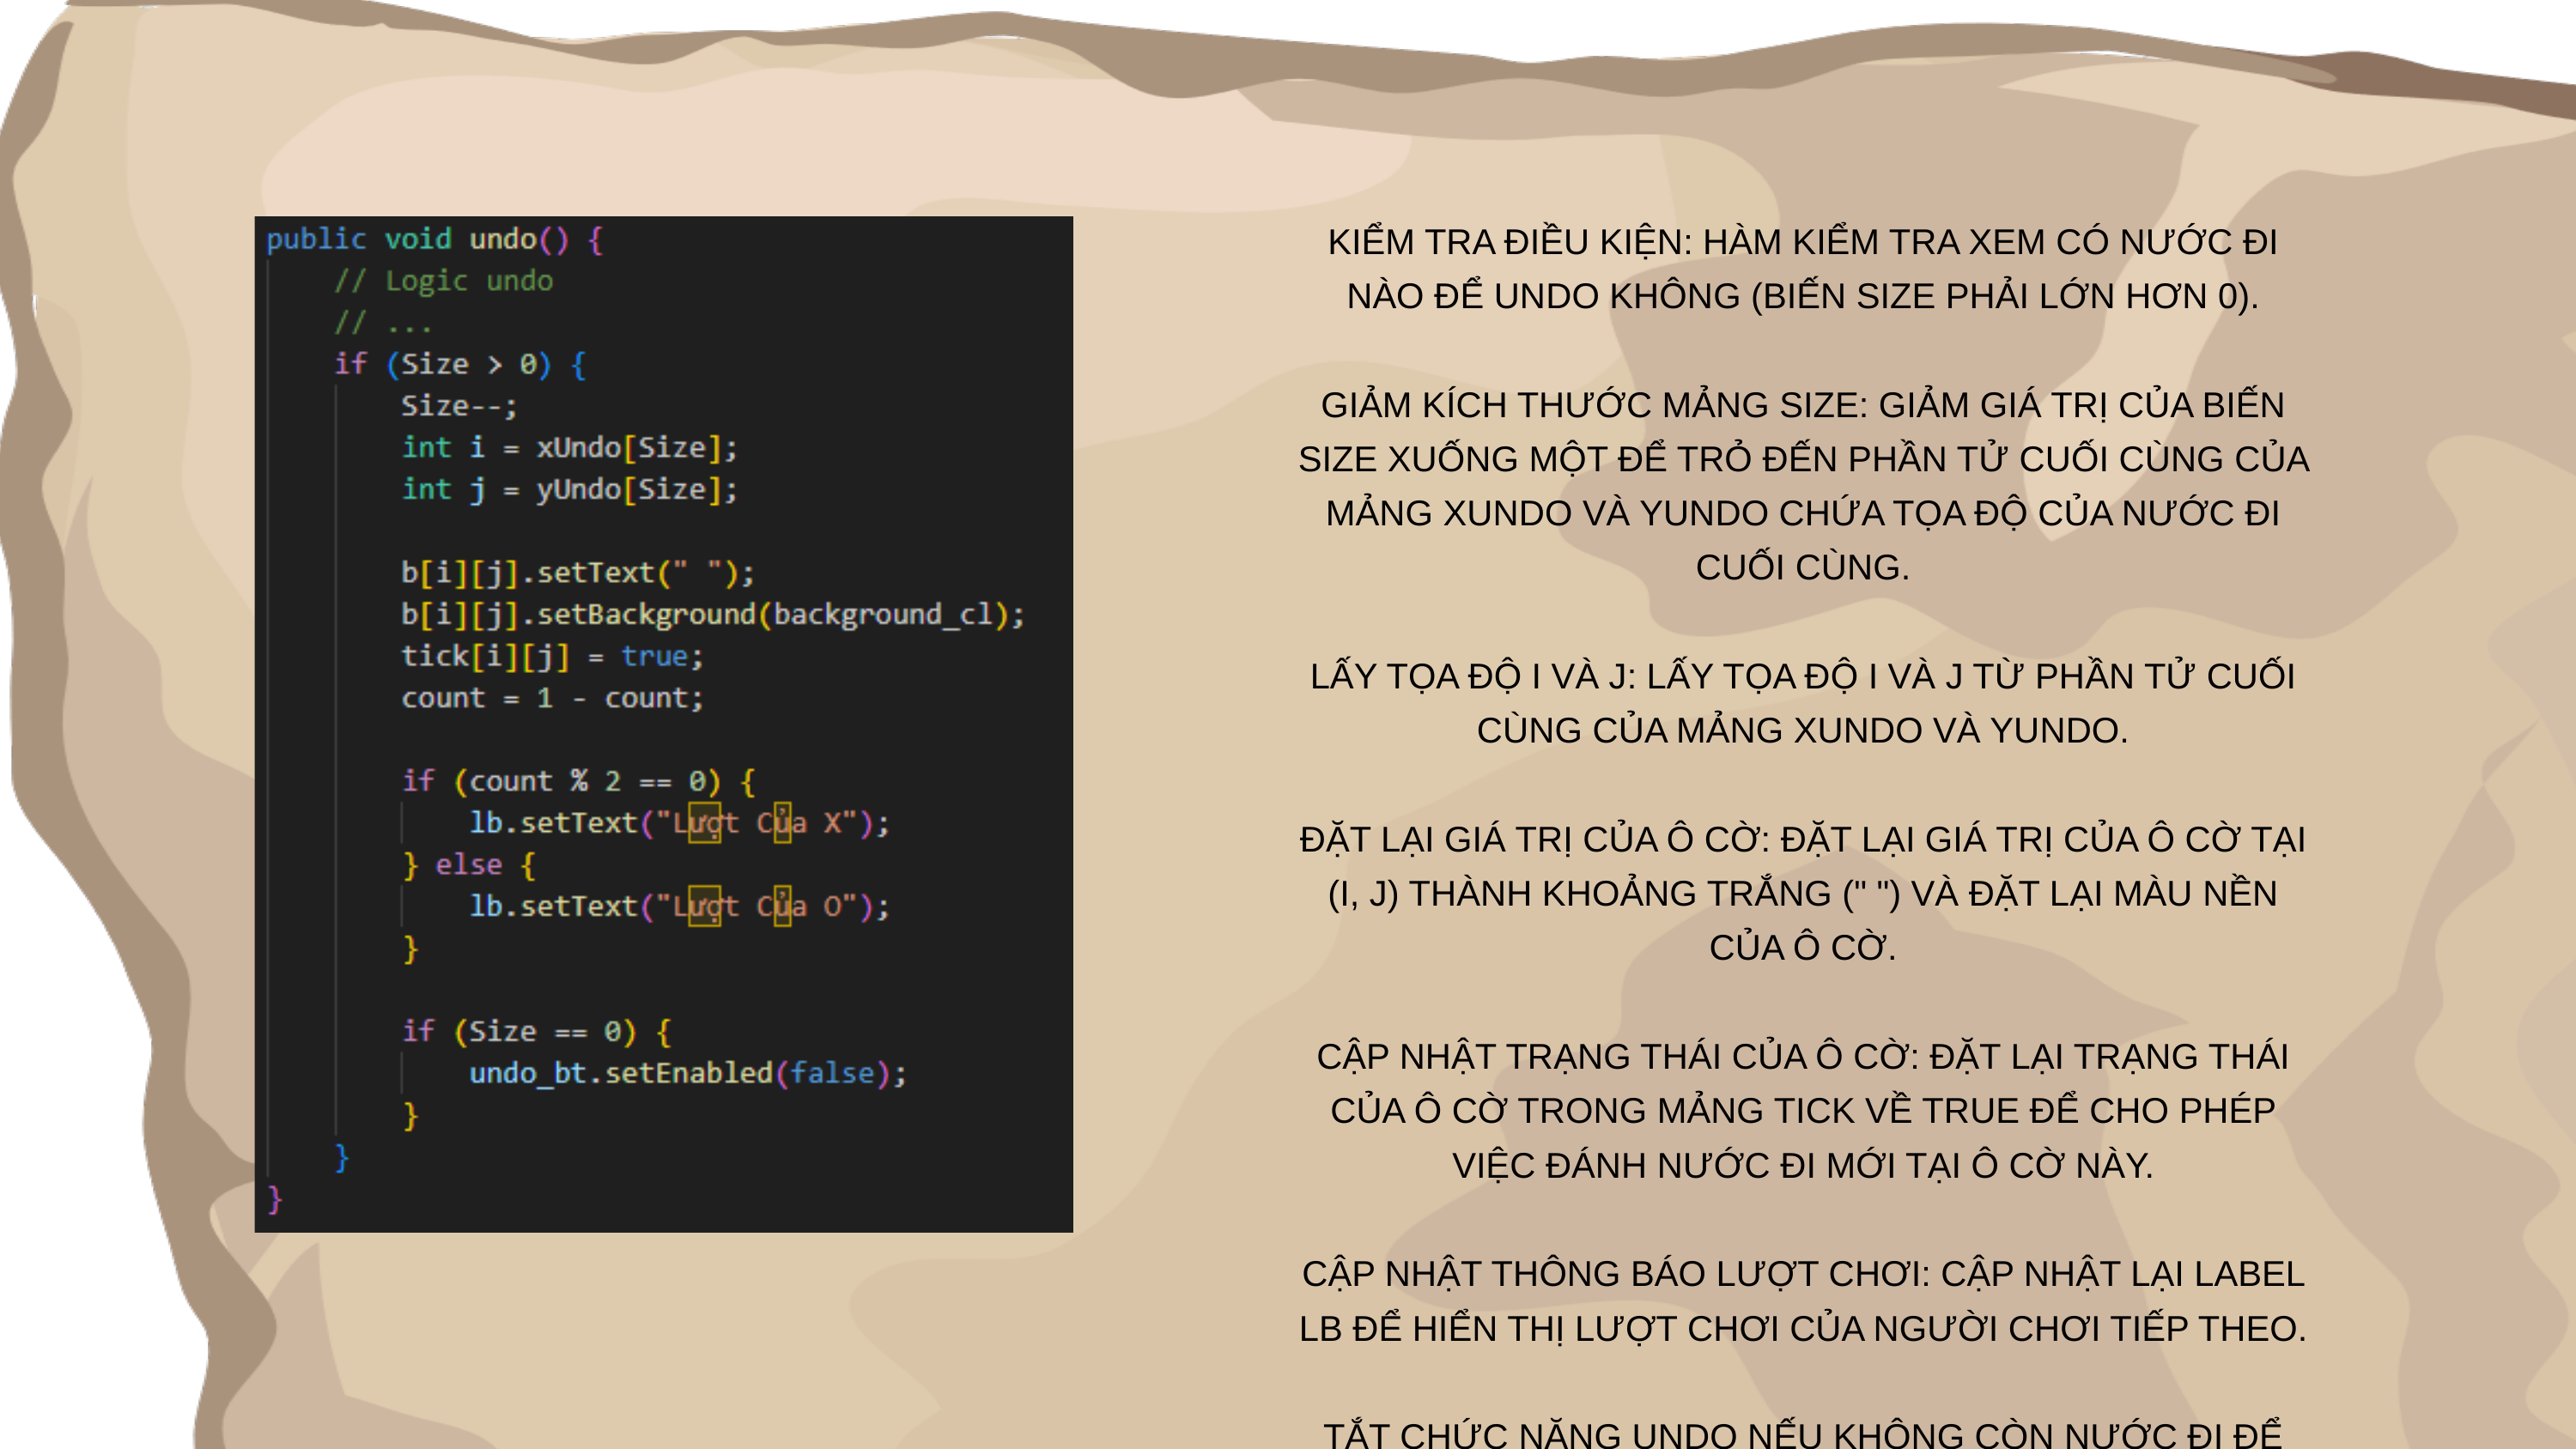

KIỂM TRA ĐIỀU KIỆN: HÀM KIỂM TRA XEM CÓ NƯỚC ĐI NÀO ĐỂ UNDO KHÔNG (BIẾN SIZE PHẢI LỚN HƠN 0).

GIẢM KÍCH THƯỚC MẢNG SIZE: GIẢM GIÁ TRỊ CỦA BIẾN SIZE XUỐNG MỘT ĐỂ TRỎ ĐẾN PHẦN TỬ CUỐI CÙNG CỦA MẢNG XUNDO VÀ YUNDO CHỨA TỌA ĐỘ CỦA NƯỚC ĐI CUỐI CÙNG.

LẤY TỌA ĐỘ I VÀ J: LẤY TỌA ĐỘ I VÀ J TỪ PHẦN TỬ CUỐI CÙNG CỦA MẢNG XUNDO VÀ YUNDO.

ĐẶT LẠI GIÁ TRỊ CỦA Ô CỜ: ĐẶT LẠI GIÁ TRỊ CỦA Ô CỜ TẠI (I, J) THÀNH KHOẢNG TRẮNG (" ") VÀ ĐẶT LẠI MÀU NỀN CỦA Ô CỜ.

CẬP NHẬT TRẠNG THÁI CỦA Ô CỜ: ĐẶT LẠI TRẠNG THÁI CỦA Ô CỜ TRONG MẢNG TICK VỀ TRUE ĐỂ CHO PHÉP VIỆC ĐÁNH NƯỚC ĐI MỚI TẠI Ô CỜ NÀY.

CẬP NHẬT THÔNG BÁO LƯỢT CHƠI: CẬP NHẬT LẠI LABEL LB ĐỂ HIỂN THỊ LƯỢT CHƠI CỦA NGƯỜI CHƠI TIẾP THEO.

TẮT CHỨC NĂNG UNDO NẾU KHÔNG CÒN NƯỚC ĐI ĐỂ UNDO: NẾU KHÔNG CÒN NƯỚC ĐI NÀO ĐỂ UNDO (KÍCH THƯỚC CỦA MẢNG SIZE BẰNG 0), THÌ TẮT CHỨC NĂNG UNDO BẰNG CÁCH VÔ HIỆU HÓA NÚT UNDO (UNDO_BT.SETENABLED(FALSE)).